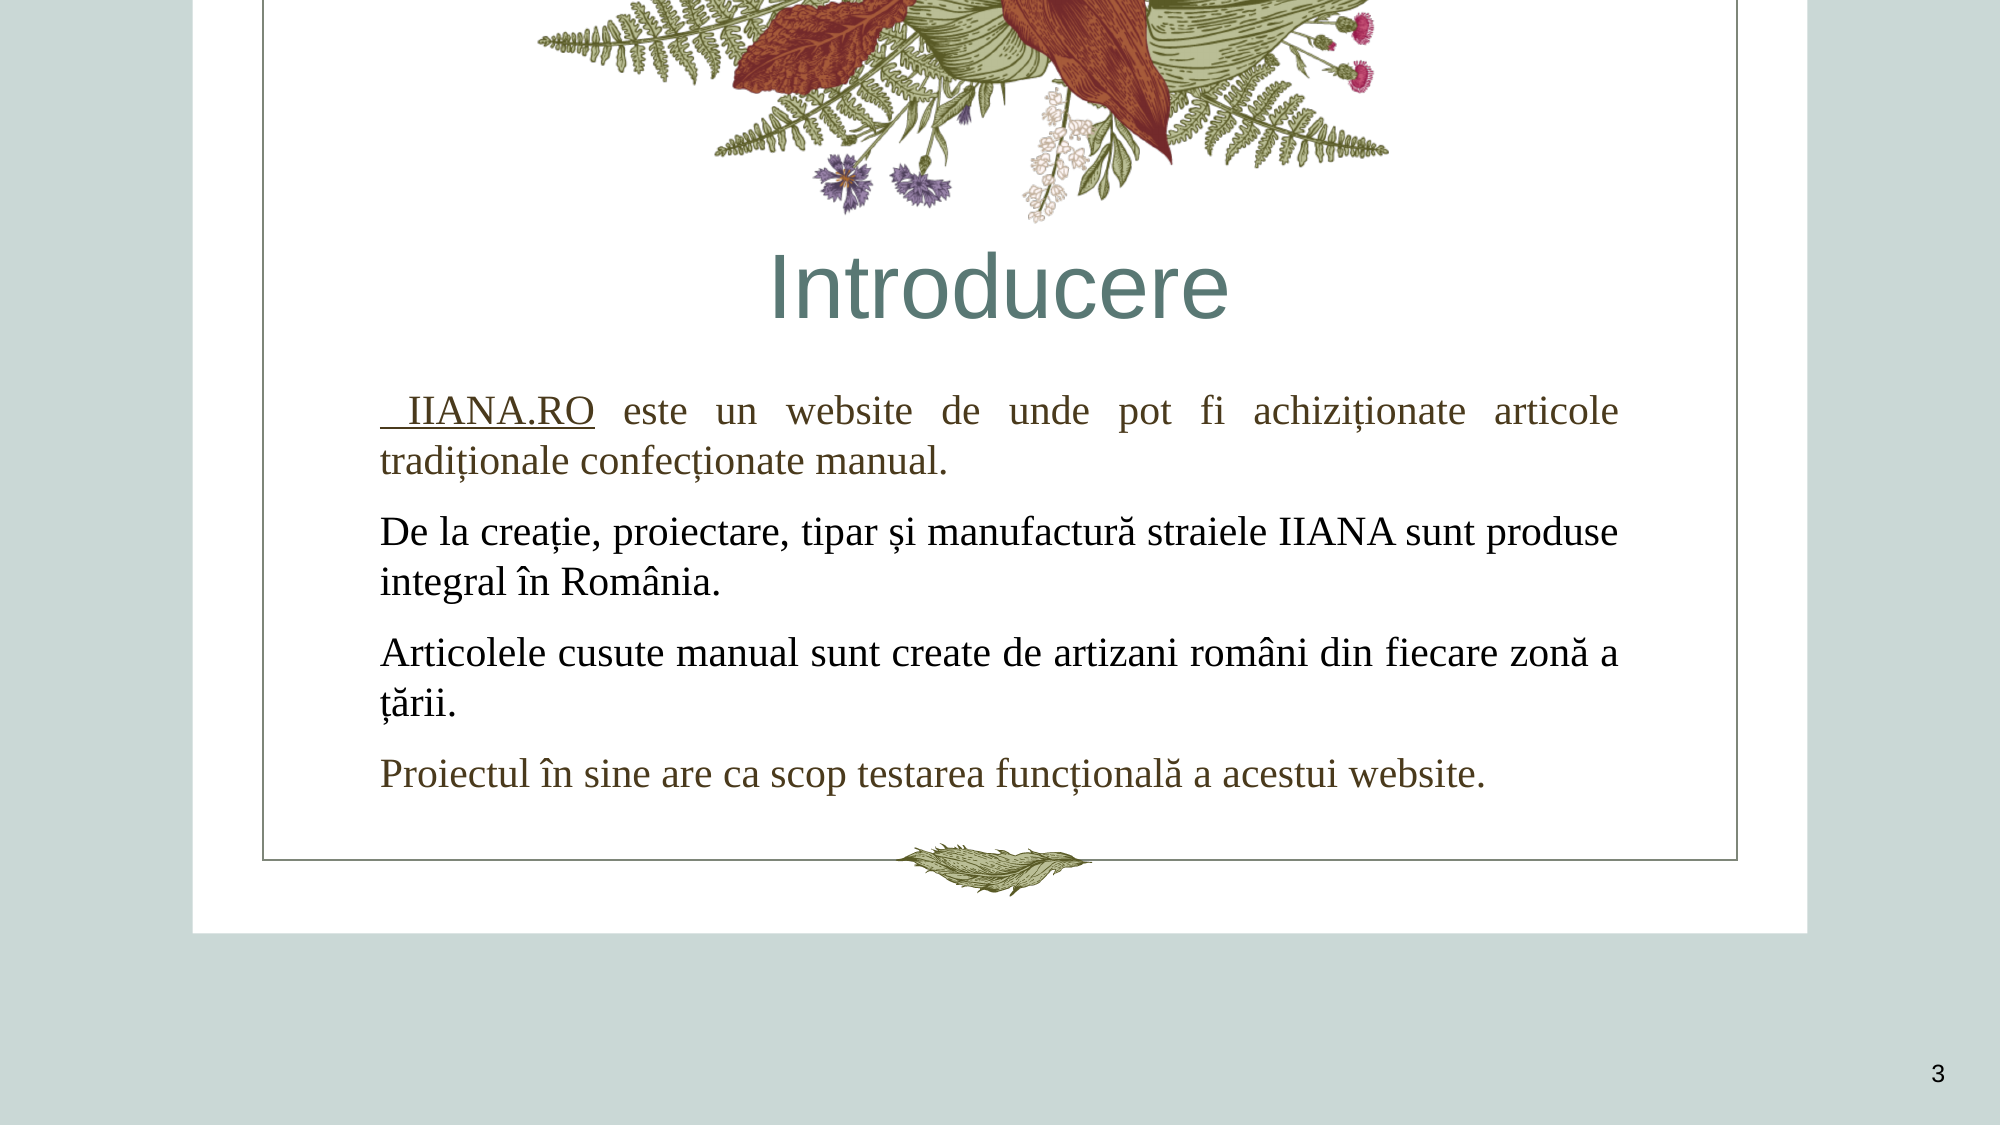

# Introducere
 IIANA.RO este un website de unde pot fi achiziționate articole tradiționale confecționate manual.
De la creație, proiectare, tipar și manufactură straiele IIANA sunt produse integral în România.
Articolele cusute manual sunt create de artizani români din fiecare zonă a țării.
Proiectul în sine are ca scop testarea funcțională a acestui website.
3